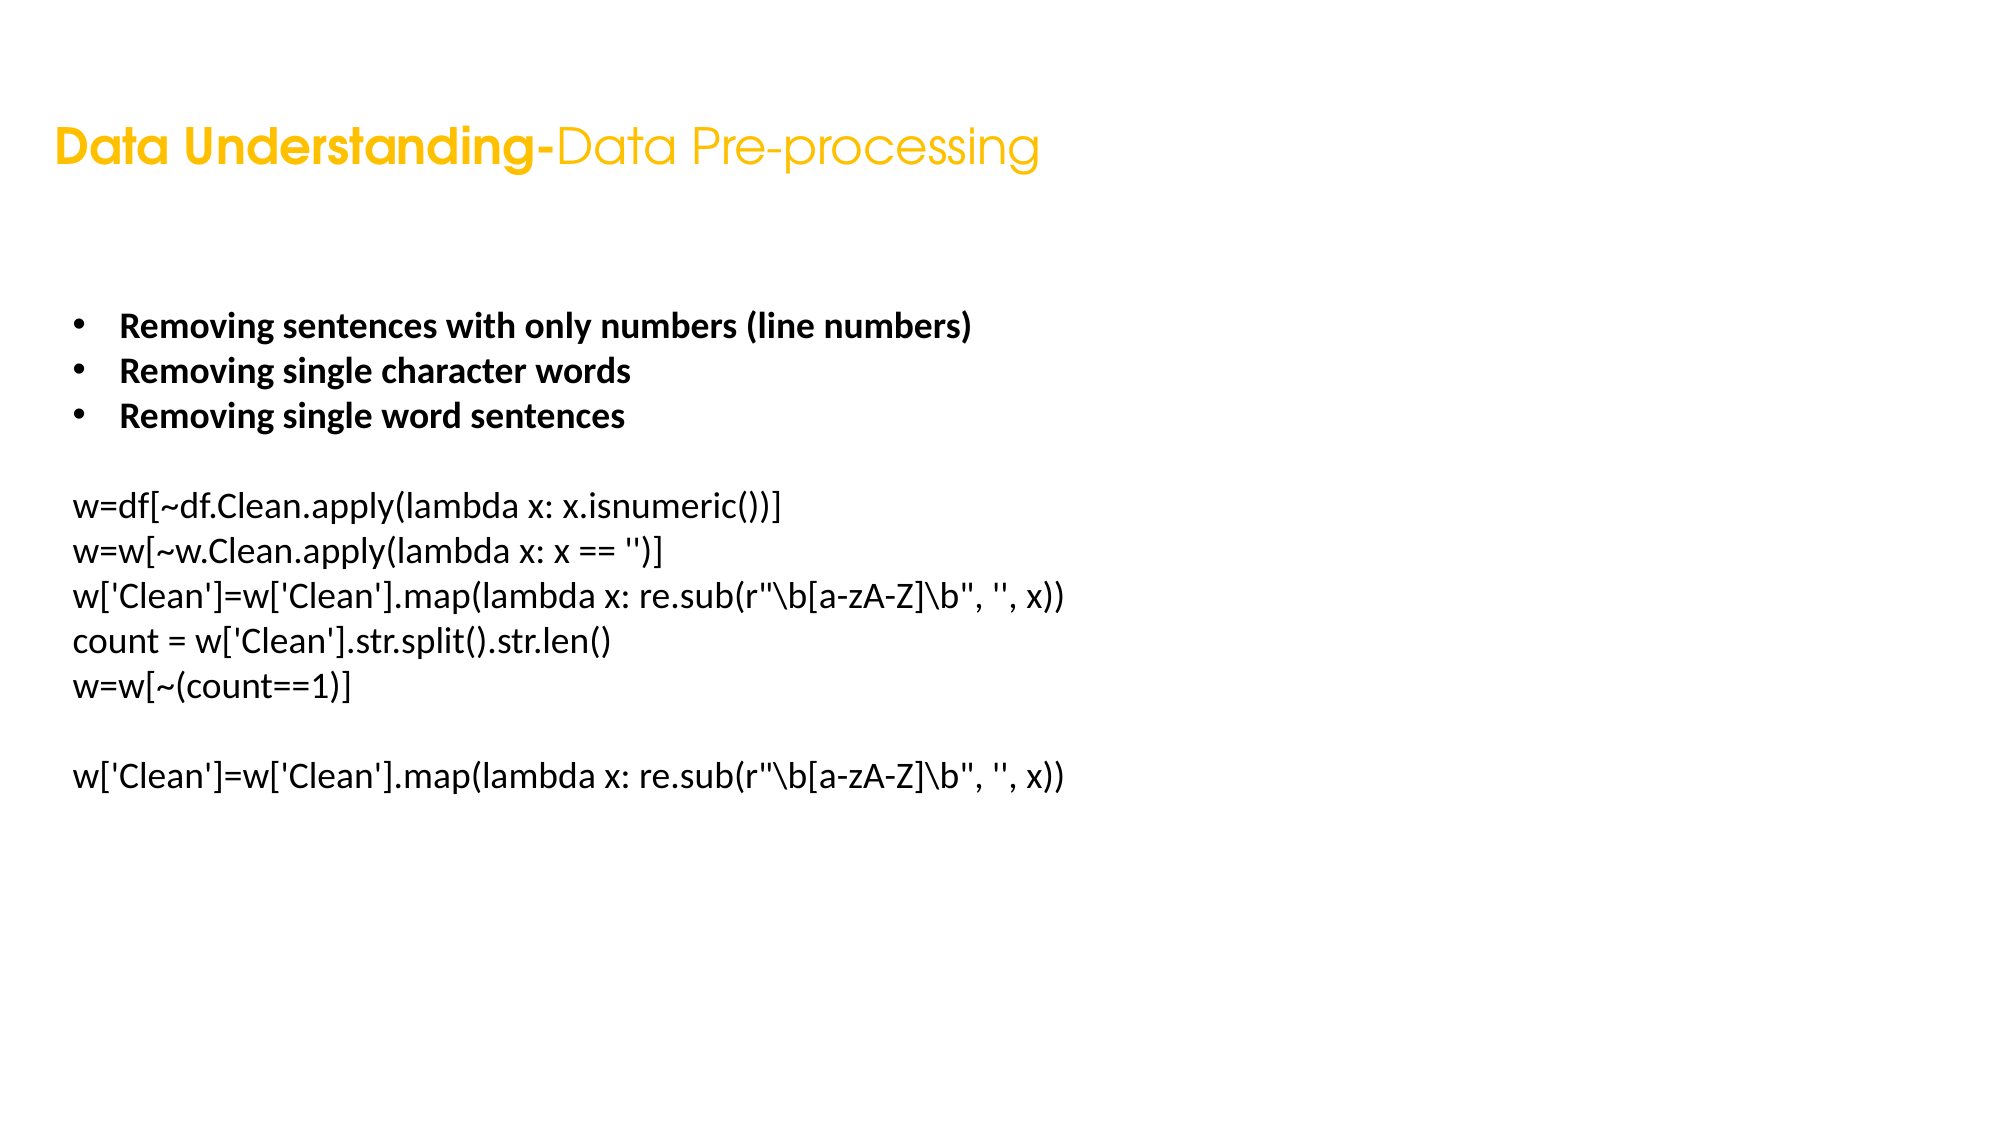

Data Understanding-Data Pre-processing
Removing sentences with only numbers (line numbers)
Removing single character words
Removing single word sentences

w=df[~df.Clean.apply(lambda x: x.isnumeric())]
w=w[~w.Clean.apply(lambda x: x == '')]
w['Clean']=w['Clean'].map(lambda x: re.sub(r"\b[a-zA-Z]\b", '', x))
count = w['Clean'].str.split().str.len()
w=w[~(count==1)]

w['Clean']=w['Clean'].map(lambda x: re.sub(r"\b[a-zA-Z]\b", '', x))